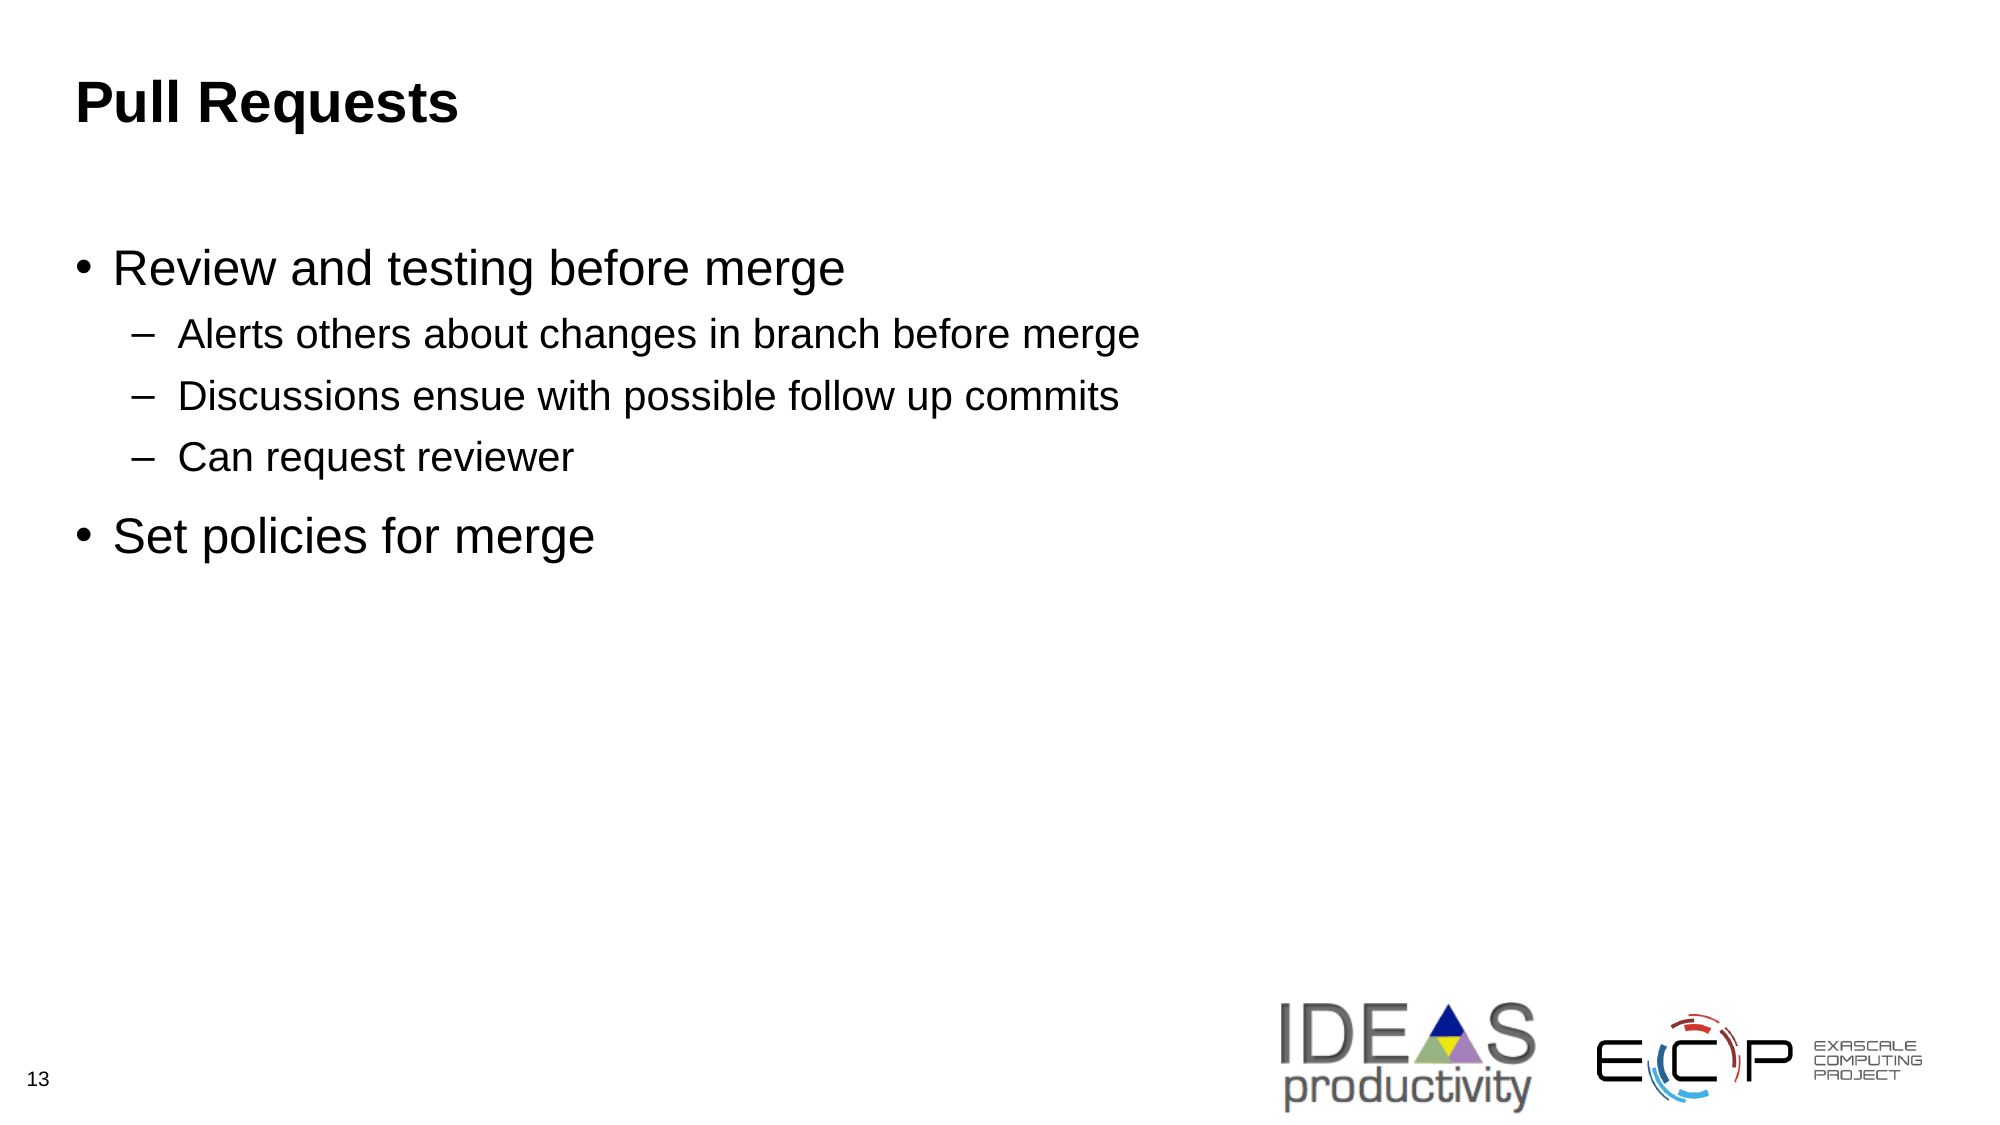

# Pull Requests
Review and testing before merge
Alerts others about changes in branch before merge
Discussions ensue with possible follow up commits
Can request reviewer
Set policies for merge